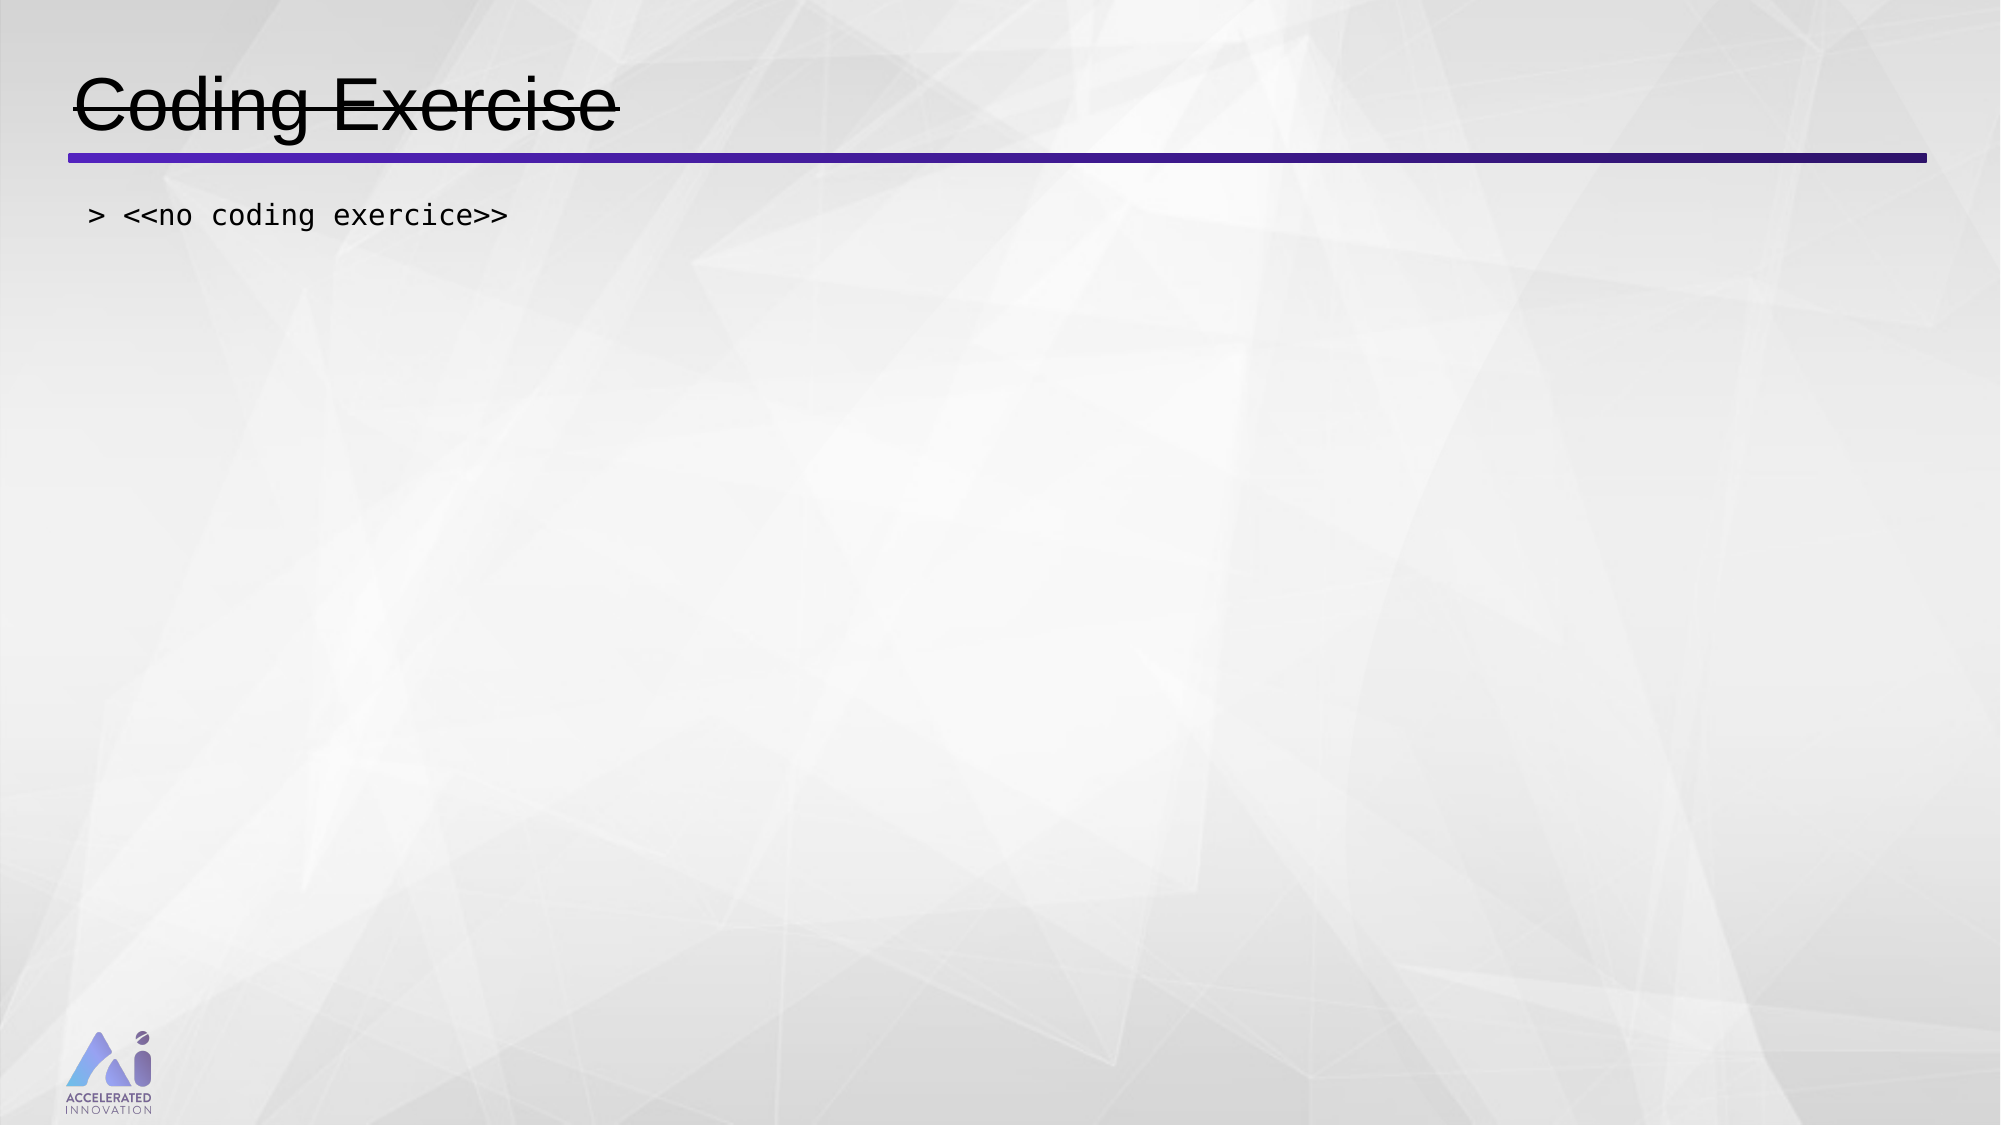

# Coding Exercise
> <<no coding exercice>>